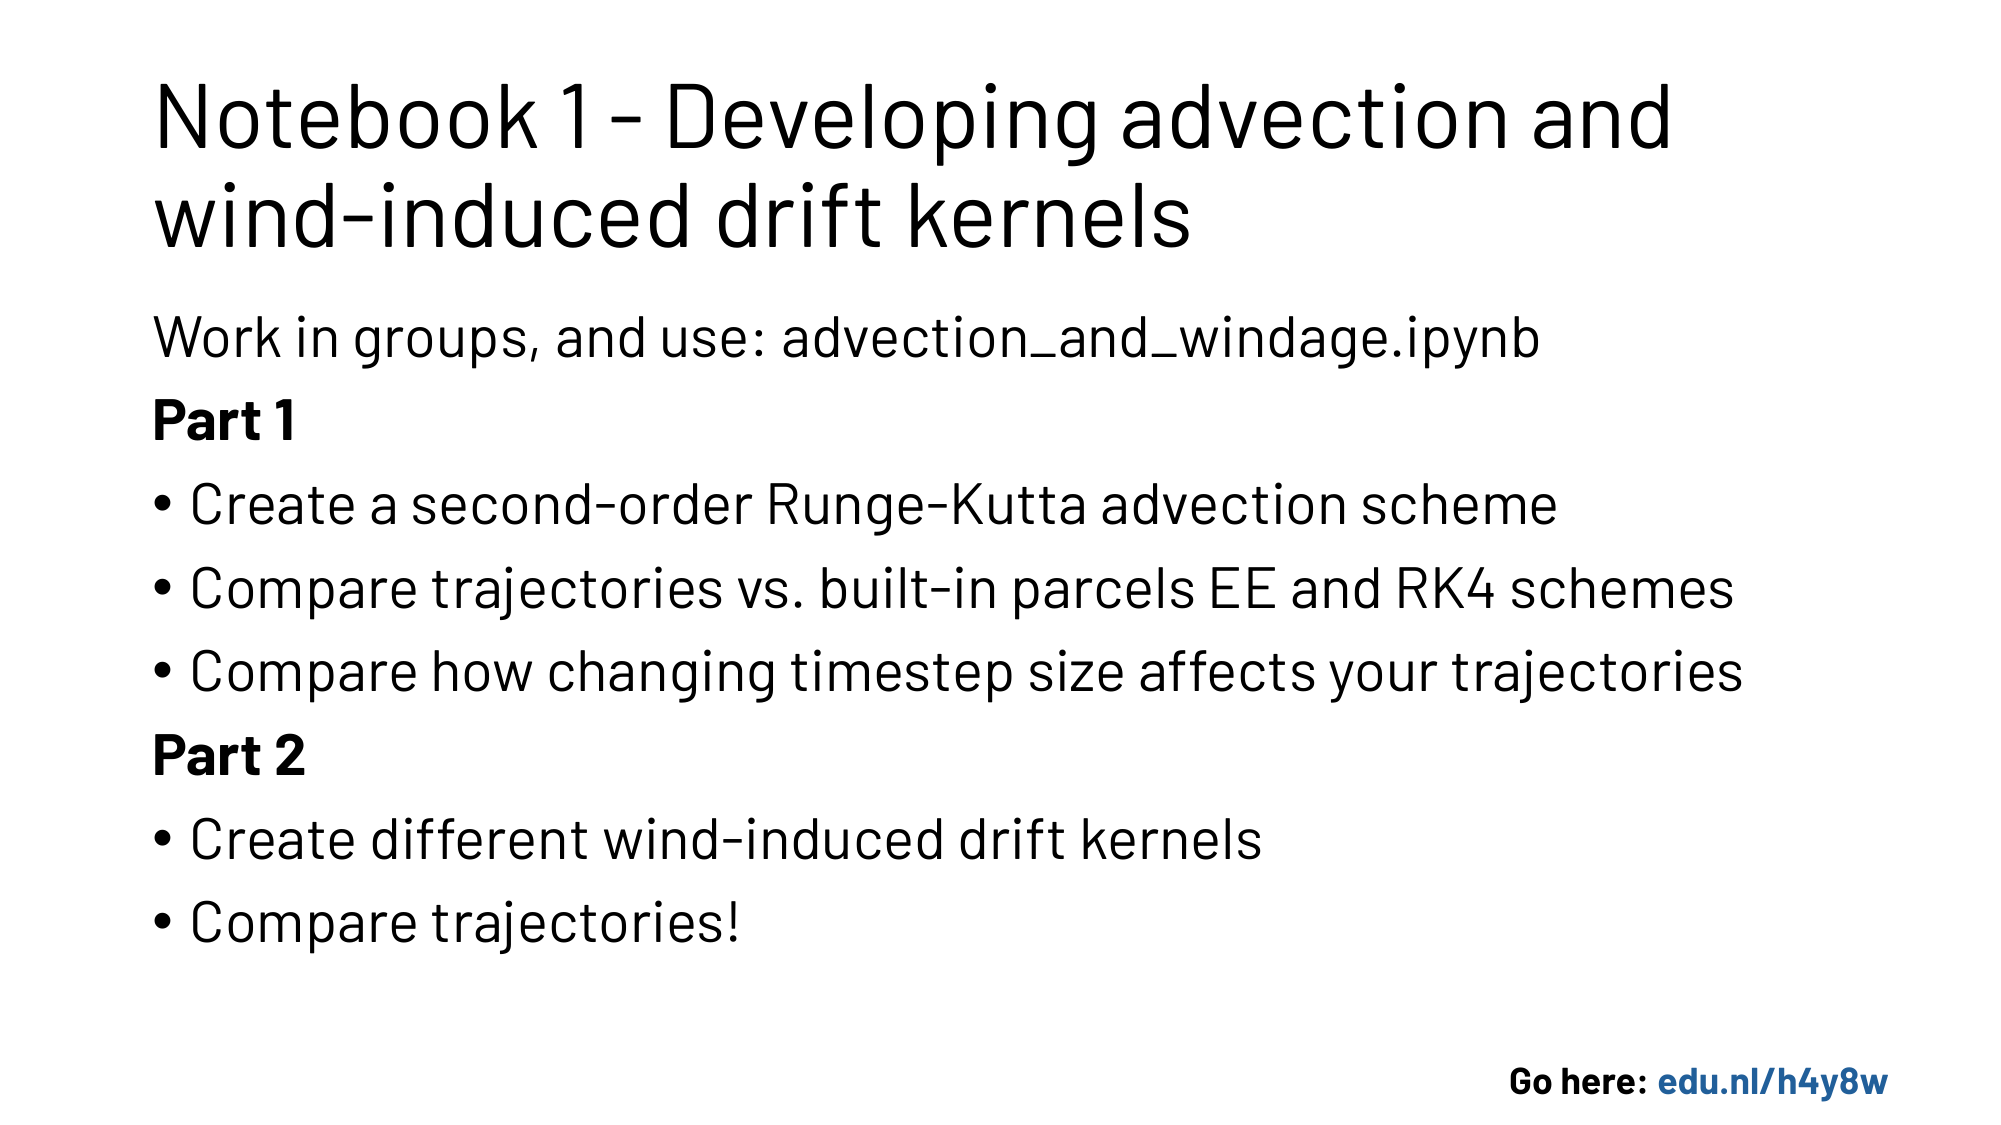

# Notebook 1 - Developing advection and wind-induced drift kernels
Work in groups, and use: advection_and_windage.ipynb
Part 1
Create a second-order Runge-Kutta advection scheme
Compare trajectories vs. built-in parcels EE and RK4 schemes
Compare how changing timestep size affects your trajectories
Part 2
Create different wind-induced drift kernels
Compare trajectories!

Go here: edu.nl/h4y8w